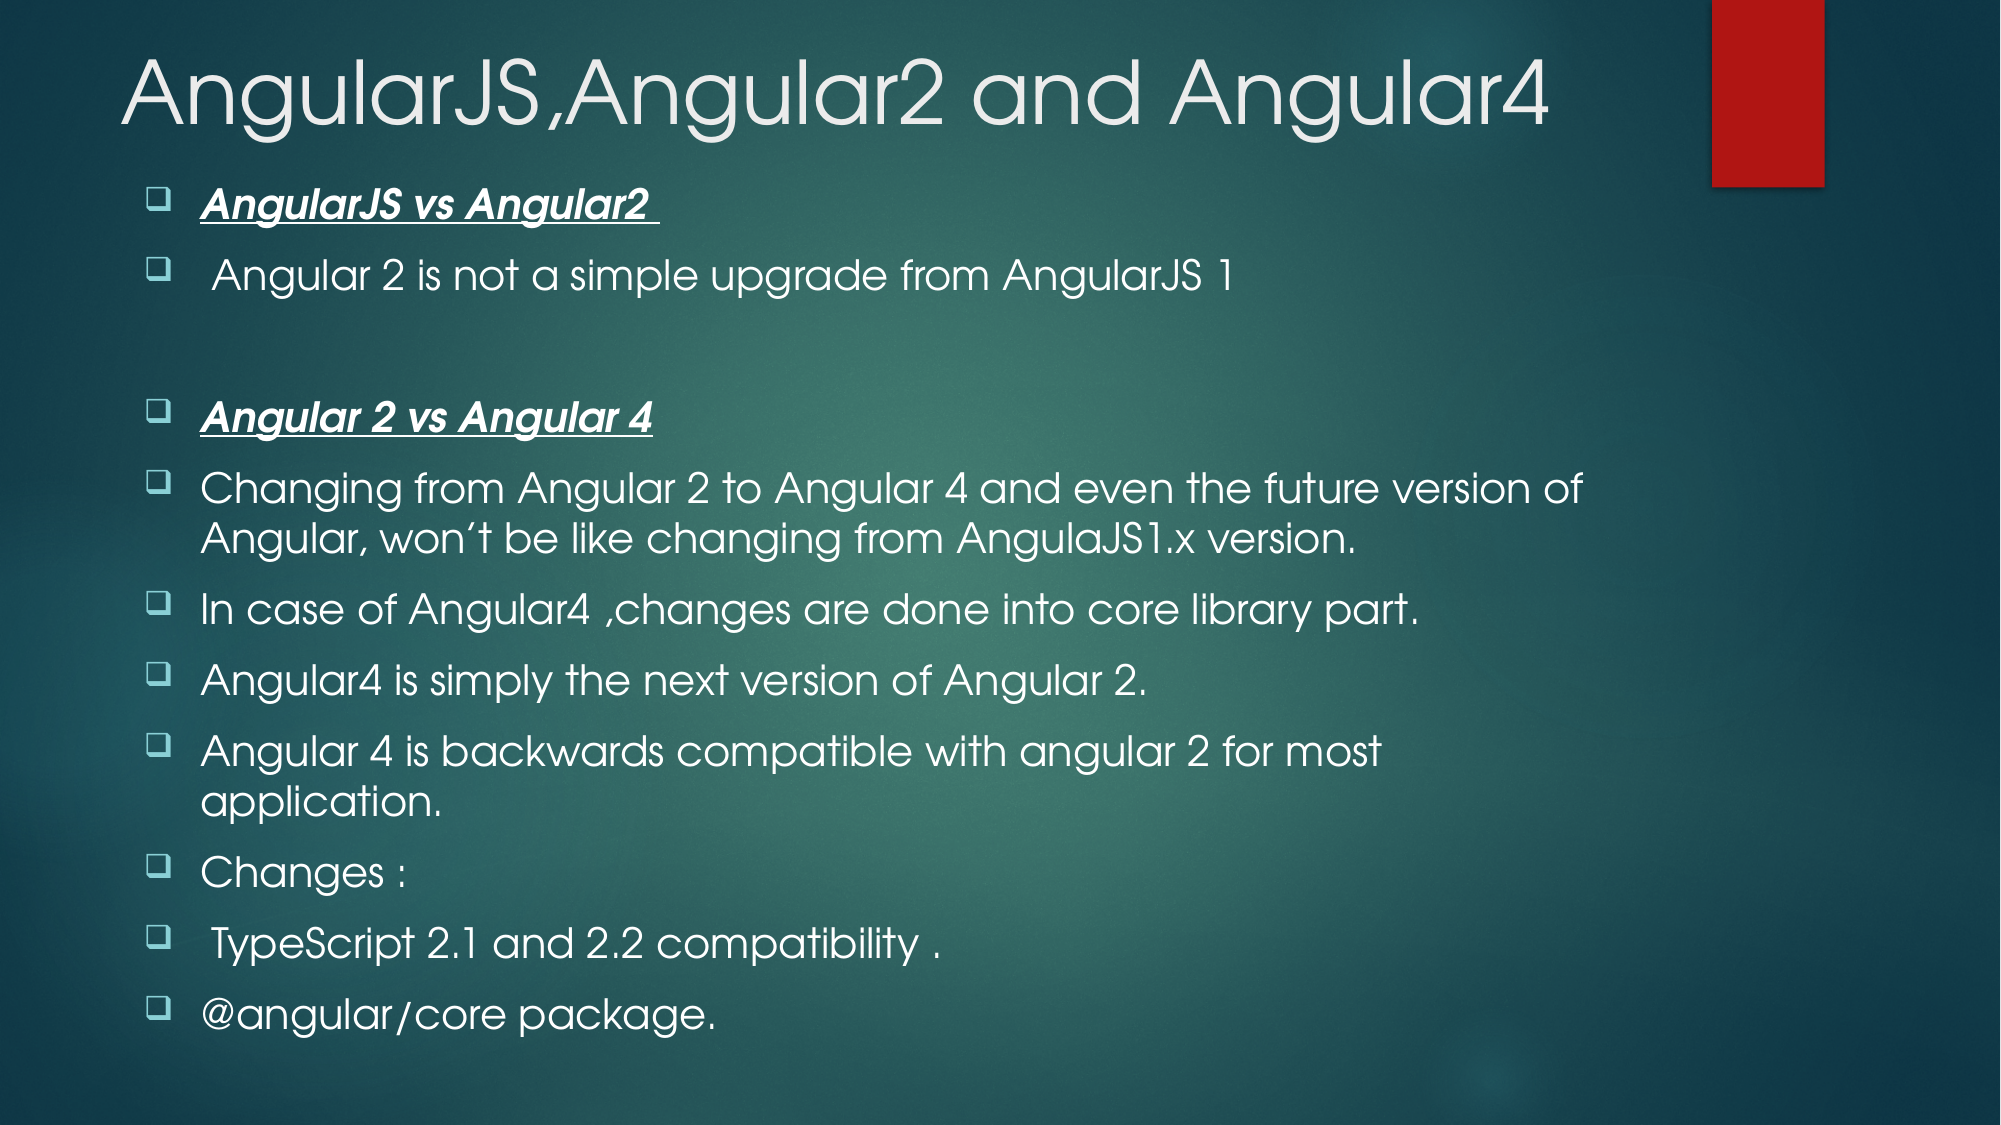

# AngularJS,Angular2 and Angular4
AngularJS vs Angular2
 Angular 2 is not a simple upgrade from AngularJS 1

Angular 2 vs Angular 4
Changing from Angular 2 to Angular 4 and even the future version of Angular, won’t be like changing from AngulaJS1.x version.
In case of Angular4 ,changes are done into core library part.
Angular4 is simply the next version of Angular 2.
Angular 4 is backwards compatible with angular 2 for most application.
Changes :
 TypeScript 2.1 and 2.2 compatibility .
@angular/core package.